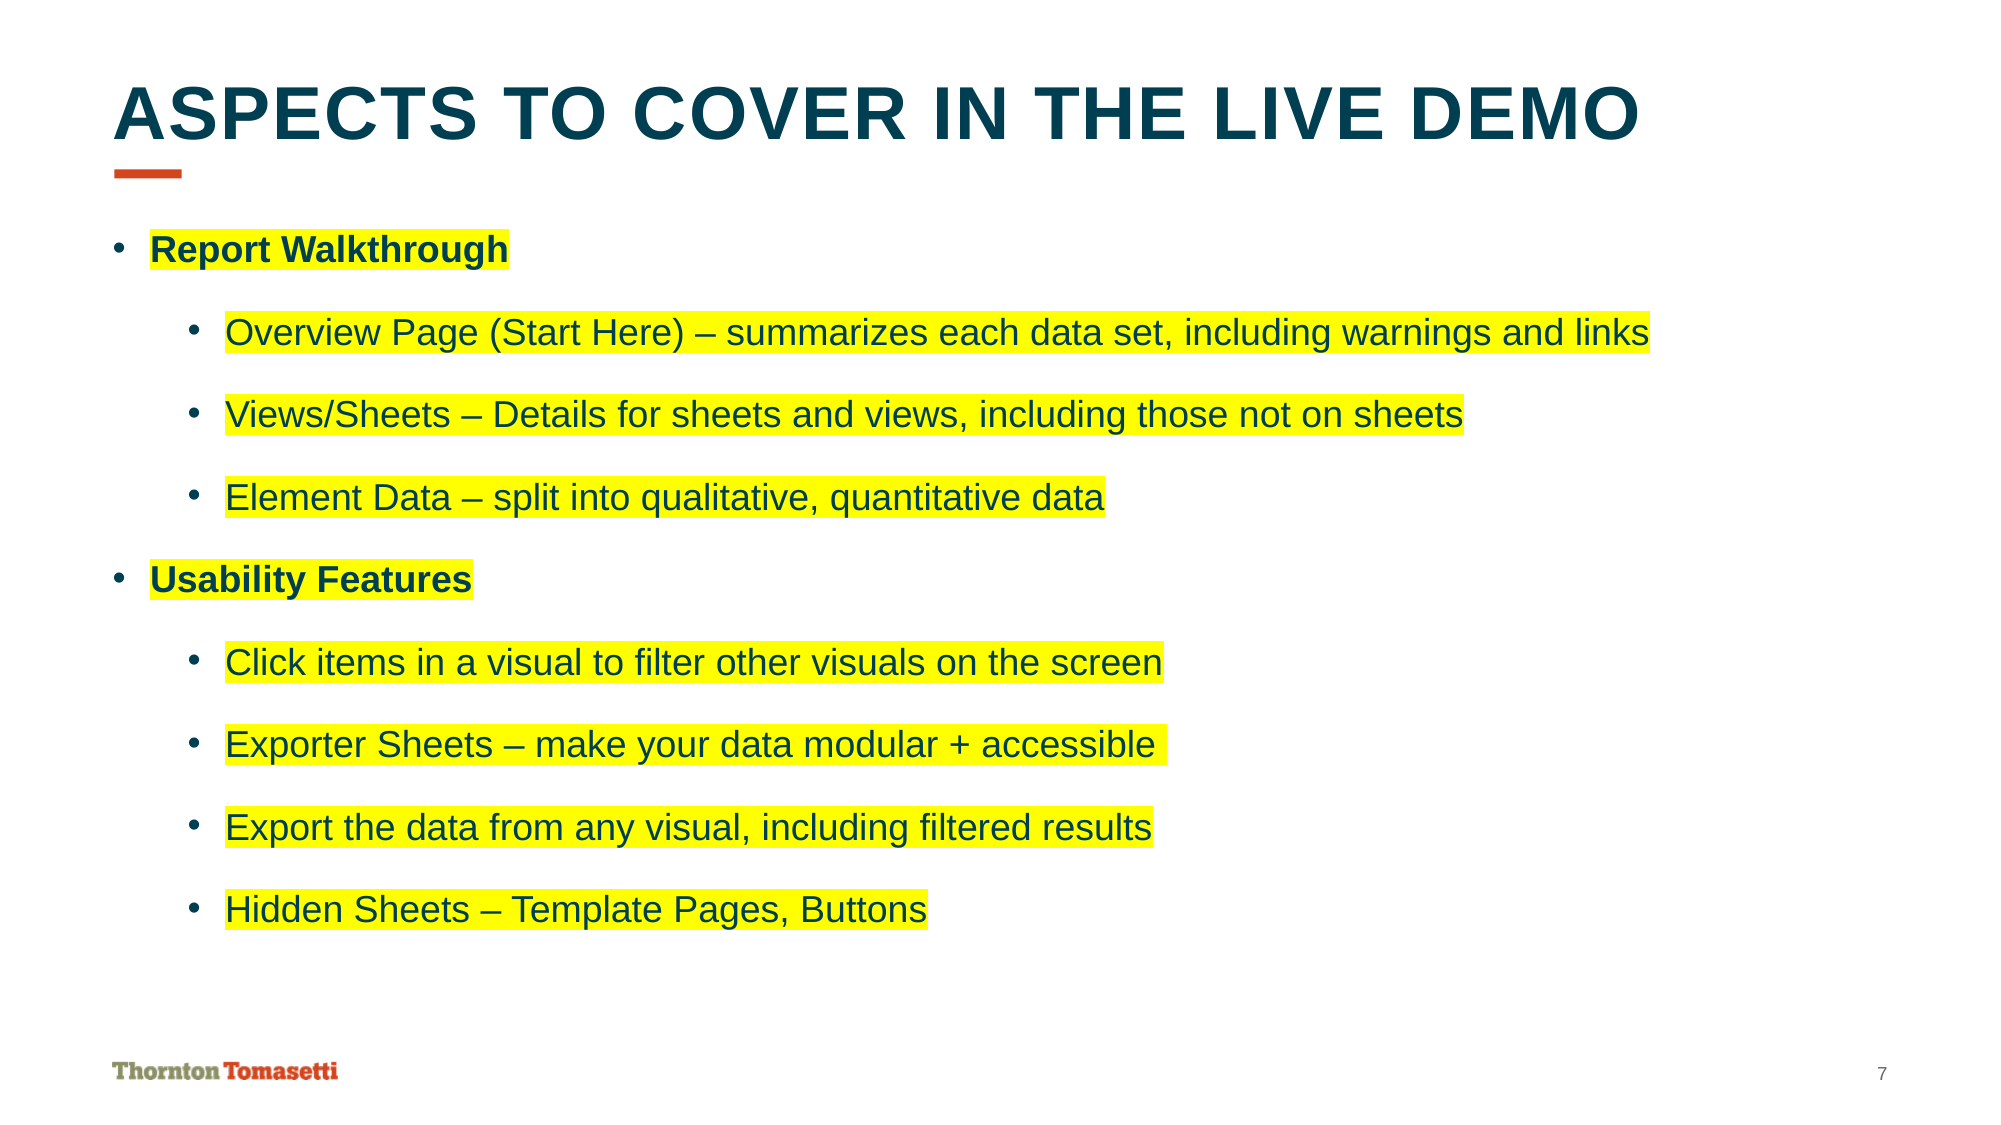

# Aspects to cover in the live demo

Report Walkthrough
Overview Page (Start Here) – summarizes each data set, including warnings and links
Views/Sheets – Details for sheets and views, including those not on sheets
Element Data – split into qualitative, quantitative data
Usability Features
Click items in a visual to filter other visuals on the screen
Exporter Sheets – make your data modular + accessible
Export the data from any visual, including filtered results
Hidden Sheets – Template Pages, Buttons

7